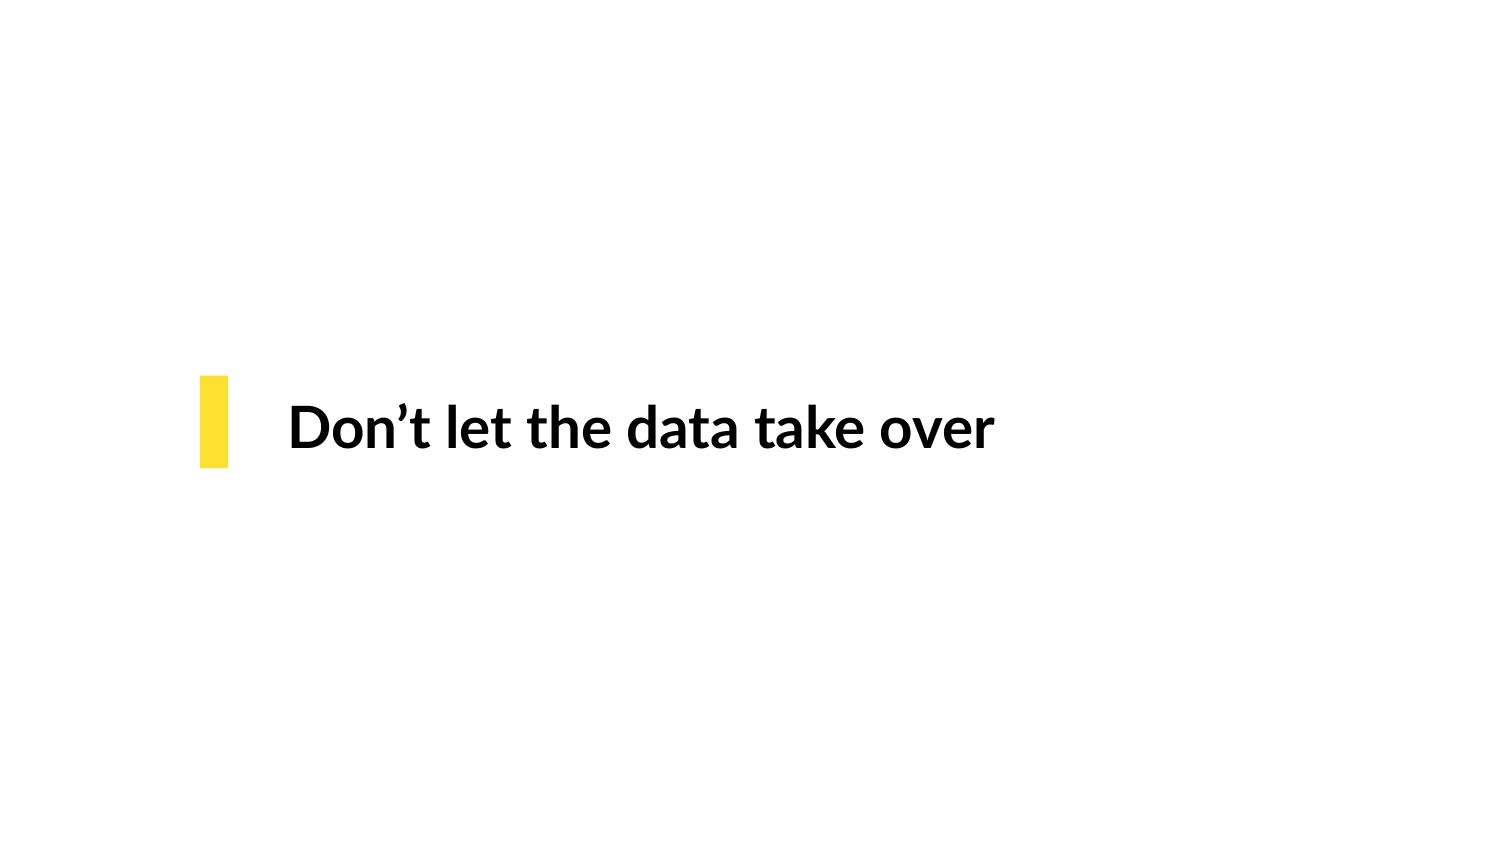

# Don’t let the data take over